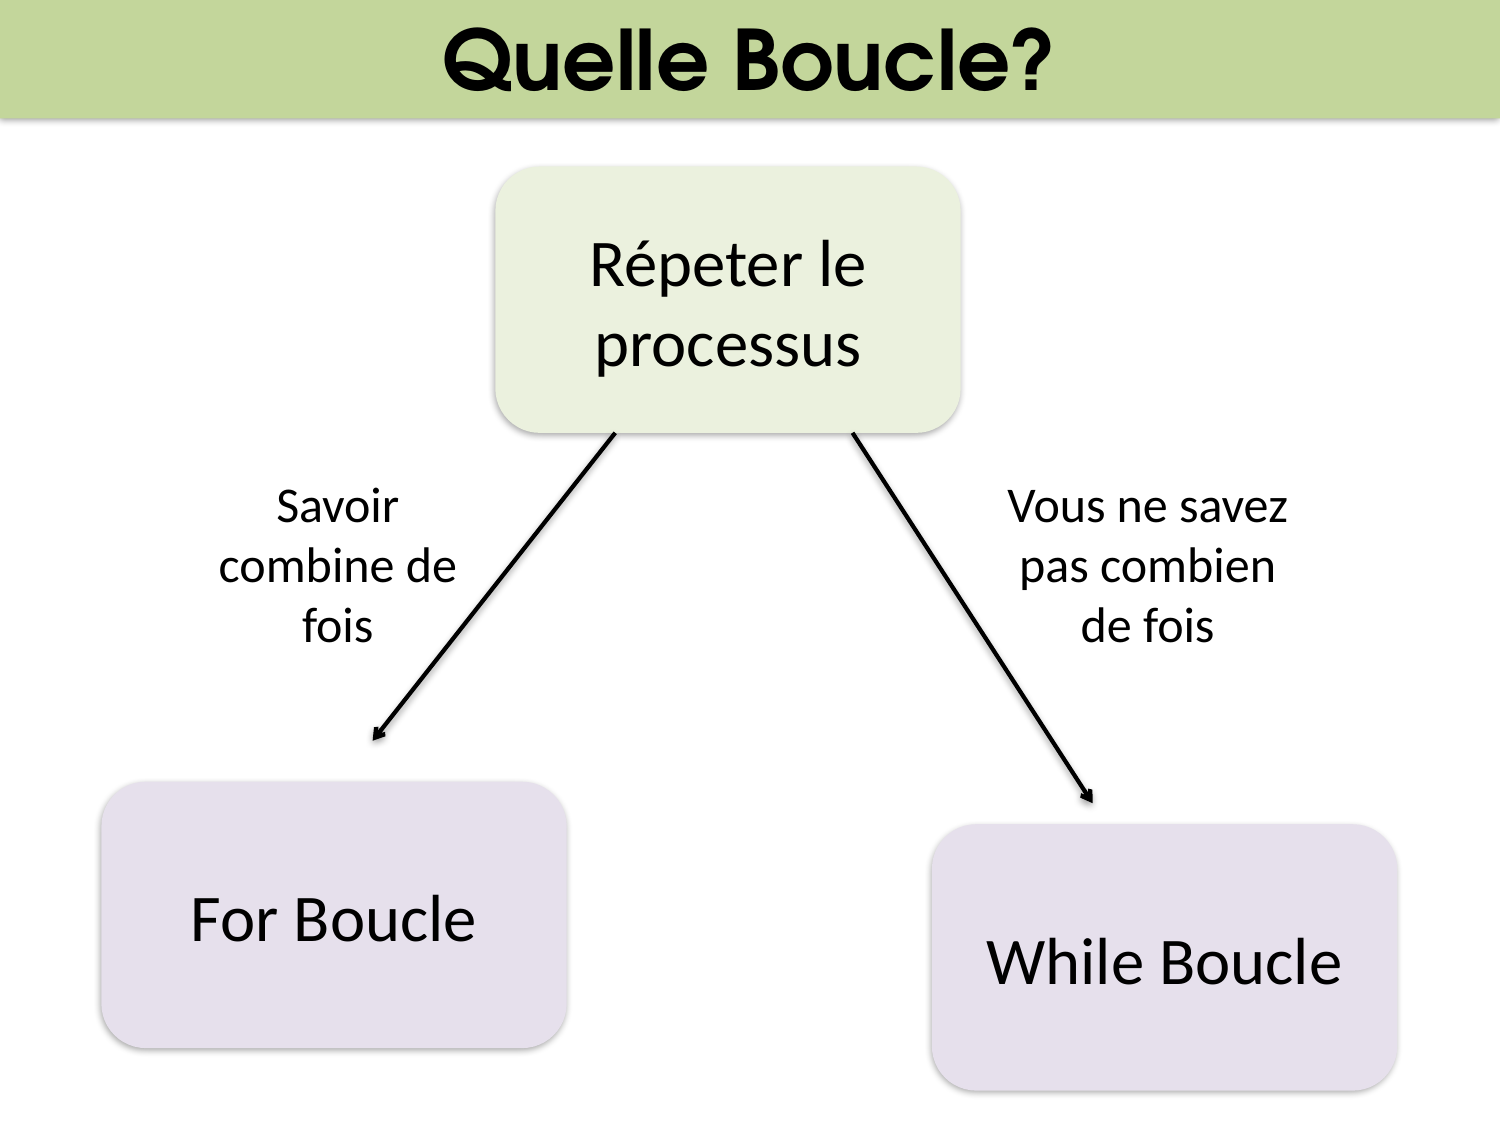

Quelle Boucle?
Répeter le processus
Savoir combine de fois
Vous ne savez pas combien de fois
For Boucle
While Boucle